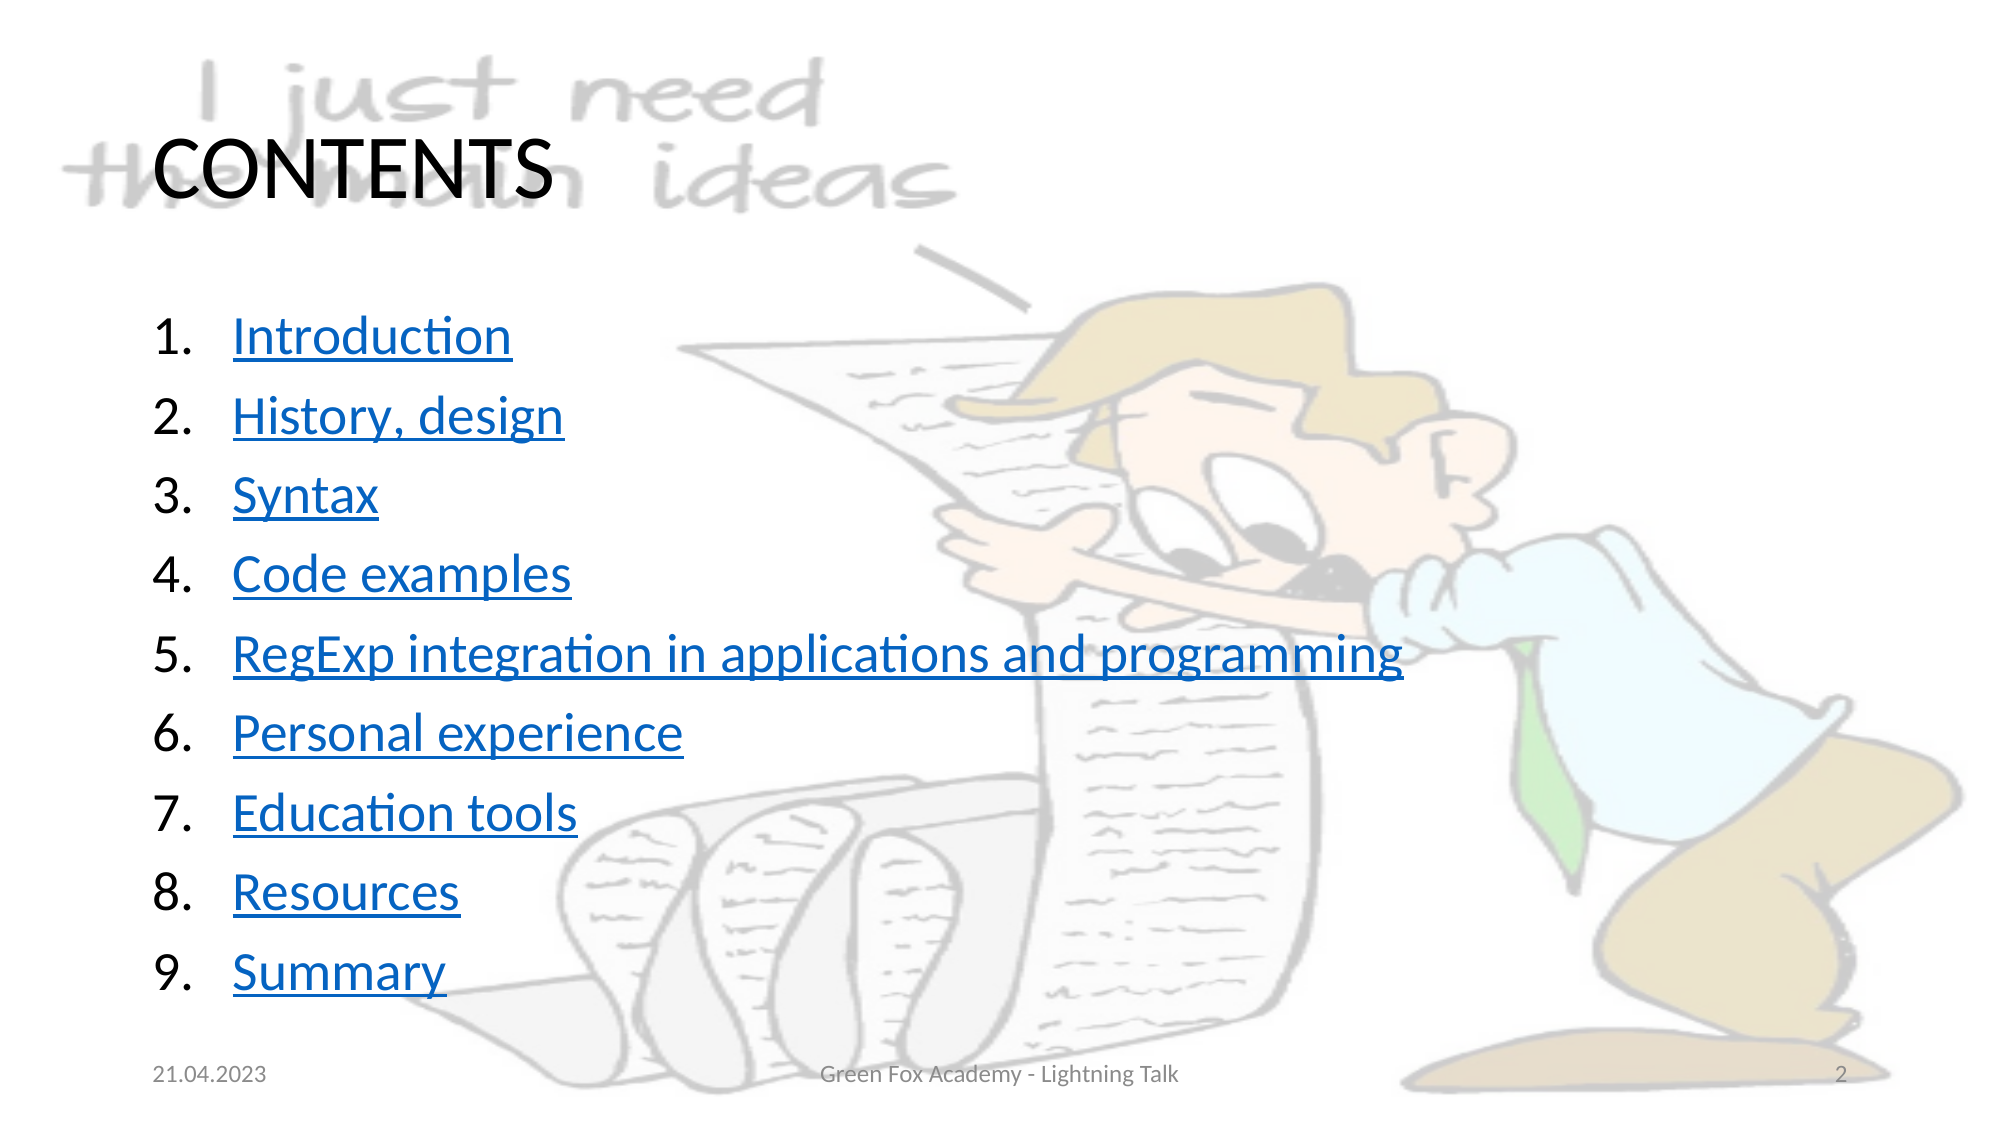

# CONTENTS
Introduction
History, design
Syntax
Code examples
RegExp integration in applications and programming
Personal experience
Education tools
Resources
Summary
21.04.2023
Green Fox Academy - Lightning Talk
2